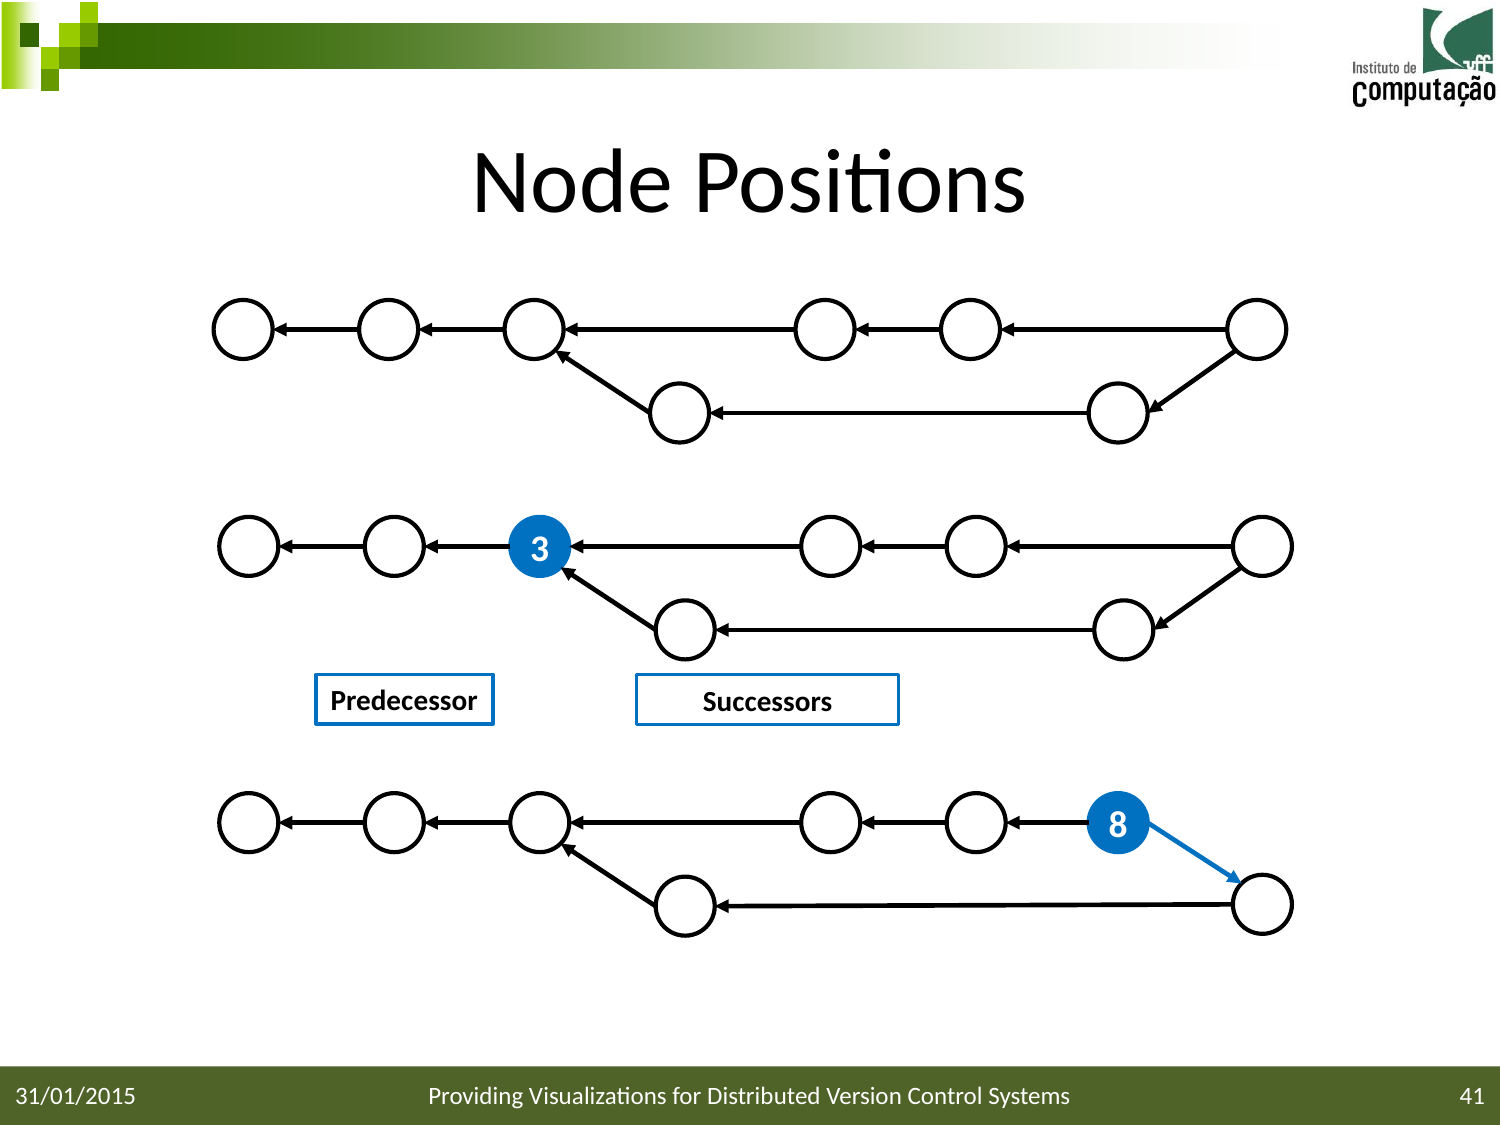

# Node Positions
1
2
3
5
6
8
4
7
Predecessor
Successors
1
2
3
5
6
8
4
7
1
2
3
5
6
8
7
4
31/01/2015
Providing Visualizations for Distributed Version Control Systems
41